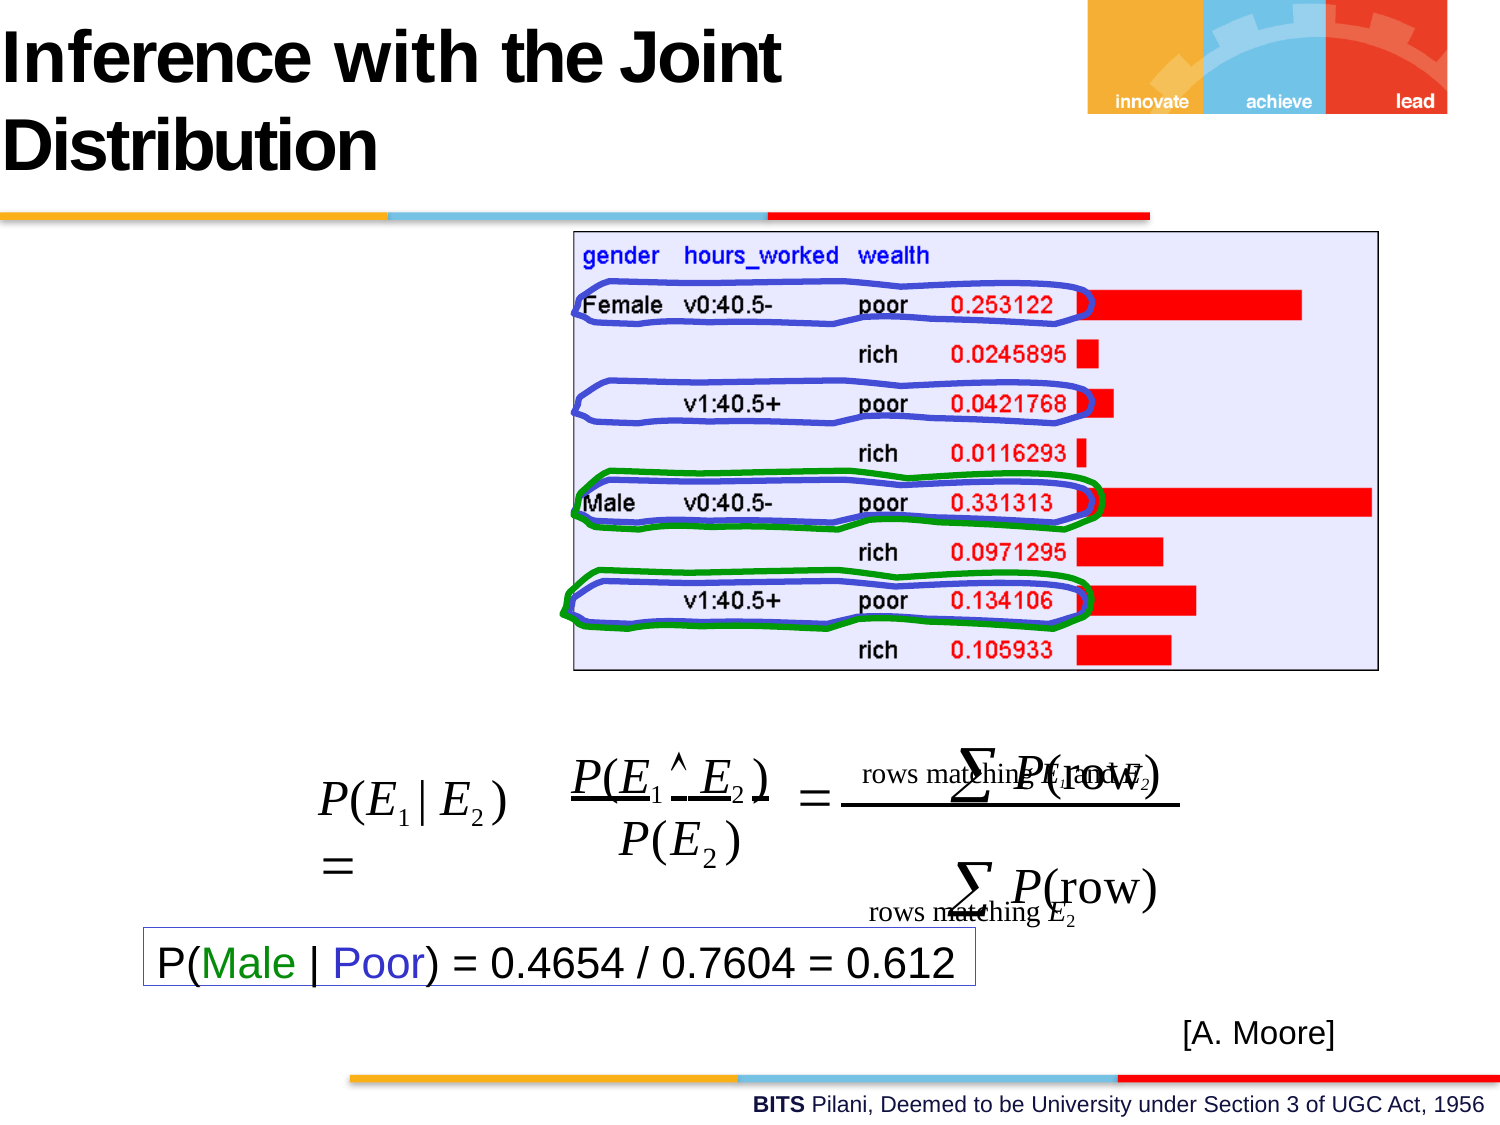

Inference with the Joint Distribution

∑ P(row)
P(E1 ∧ E2 )
=
P(E1 | E2 ) =
rows matching E1 and E2
∑ P(row)
P(E	)

2
rows matching E2

P(Male | Poor) = 0.4654 / 0.7604 = 0.612
[A. Moore]